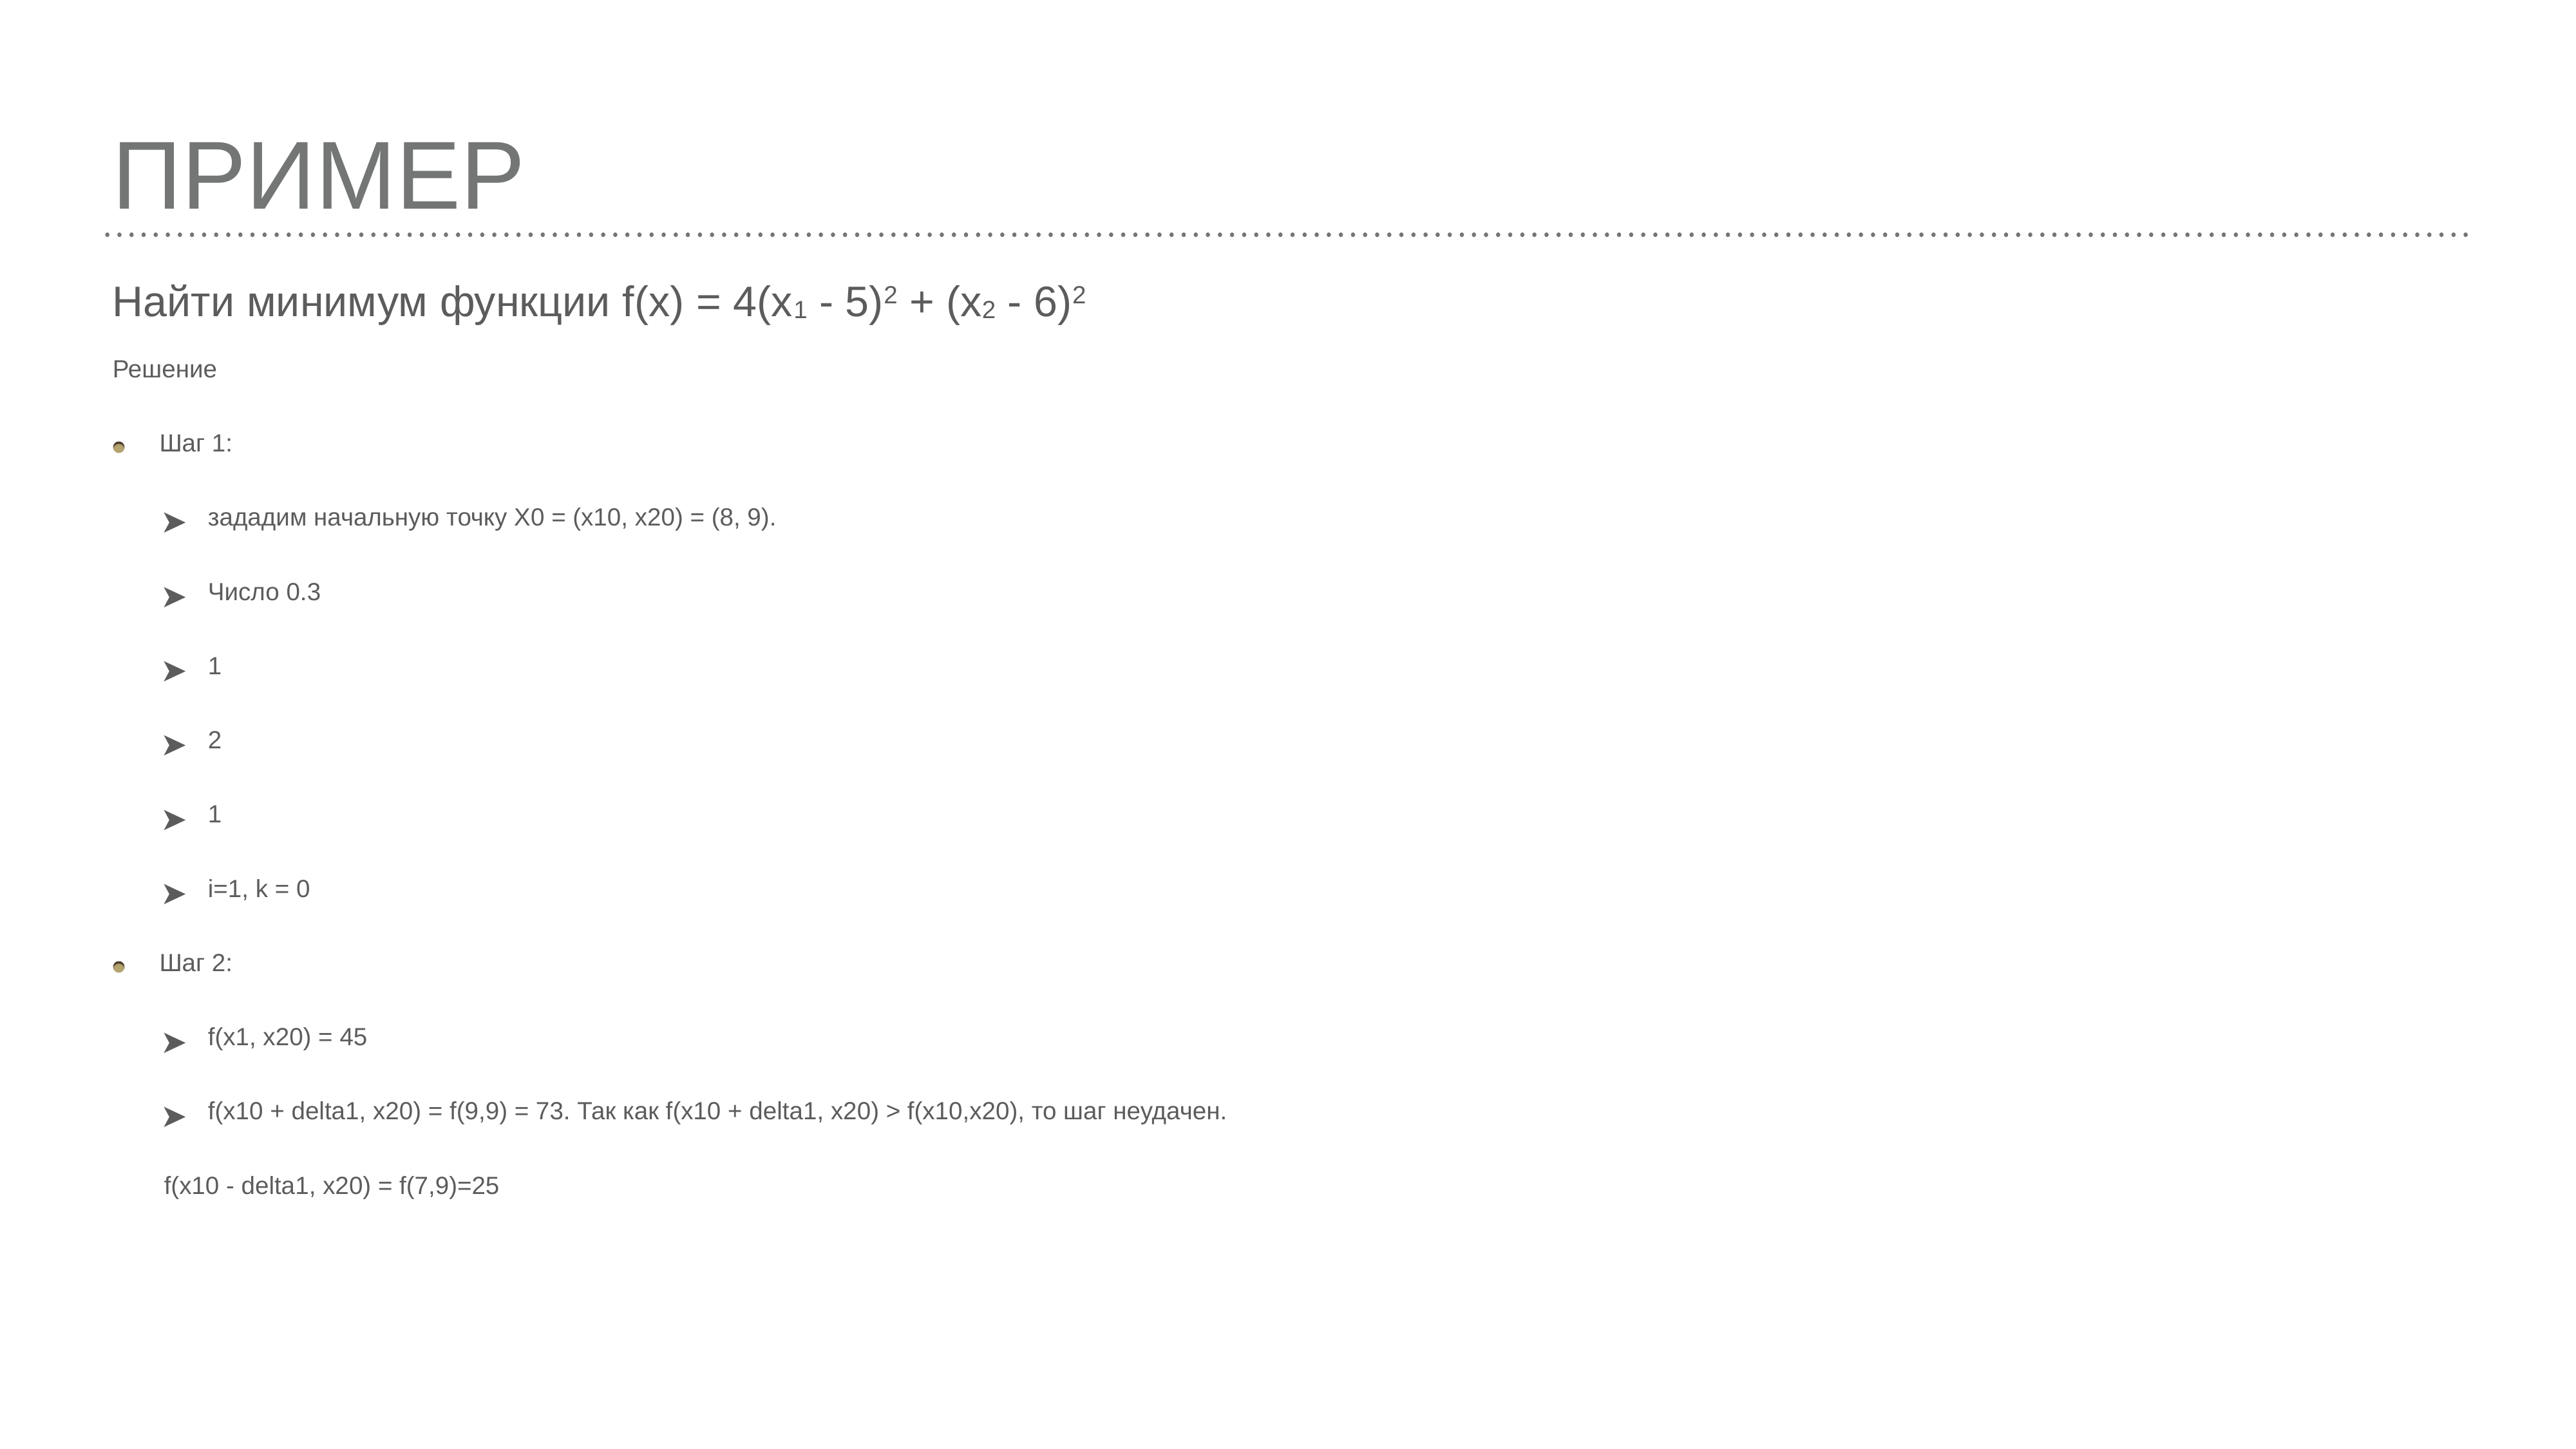

# Пример

Найти минимум функции f(x) = 4(x1 - 5)2 + (x2 - 6)2
Решение
Шаг 1:
зададим начальную точку X0 = (x10, x20) = (8, 9).
Число 0.3
1
2
1
i=1, k = 0
Шаг 2:
f(x1, x20) = 45
f(x10 + delta1, x20) = f(9,9) = 73. Так как f(x10 + delta1, x20) > f(x10,x20), то шаг неудачен.
f(x10 - delta1, x20) = f(7,9)=25